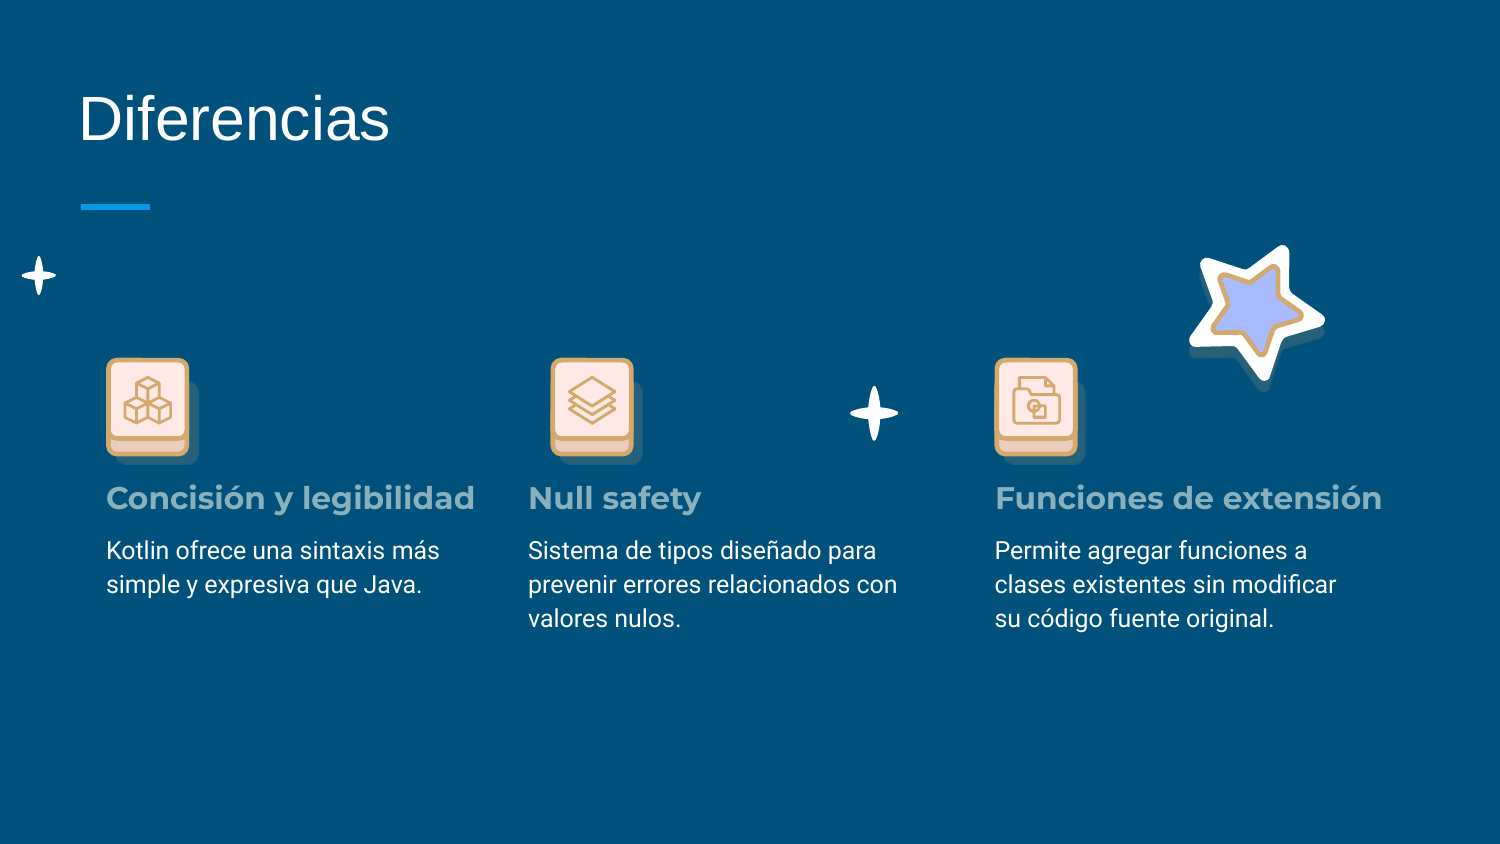

# Diferencias

Null safety
Funciones de extensión
Concisión y legibilidad
Sistema de tipos diseñado para prevenir errores relacionados con valores nulos.
Kotlin ofrece una sintaxis más simple y expresiva que Java.
Permite agregar funciones a clases existentes sin modificar su código fuente original.